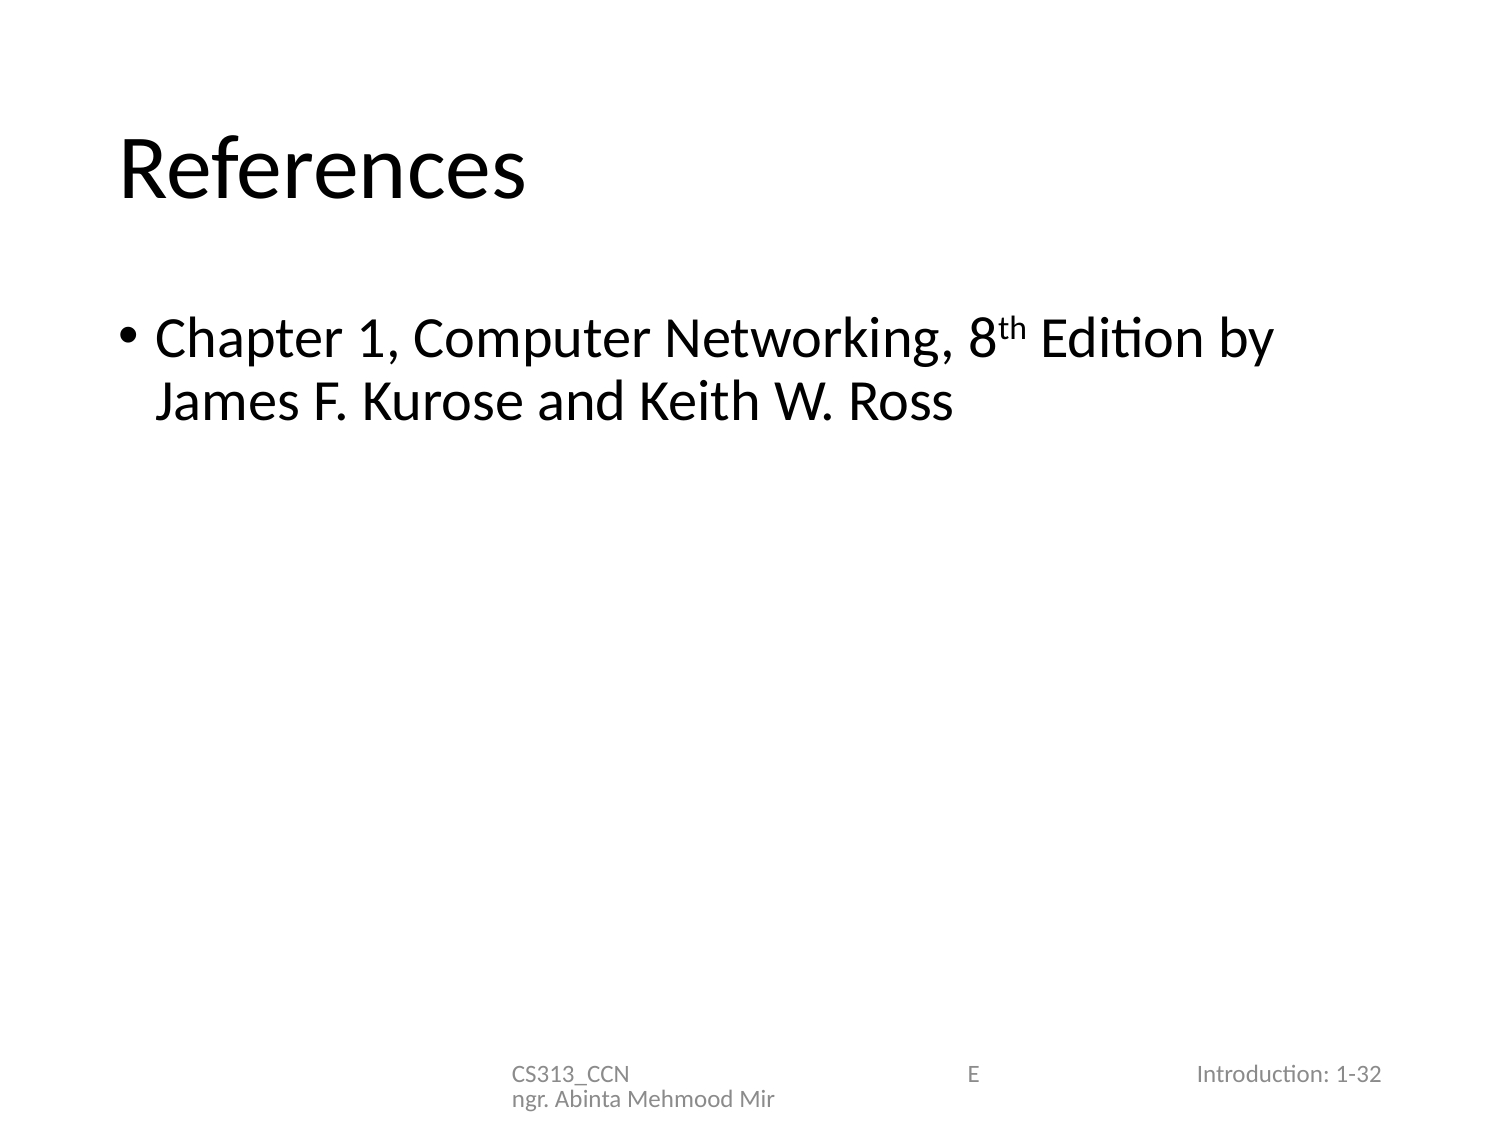

# References
Chapter 1, Computer Networking, 8th Edition by James F. Kurose and Keith W. Ross
CS313_CCN                                                           Engr. Abinta Mehmood Mir
Introduction: 1-32